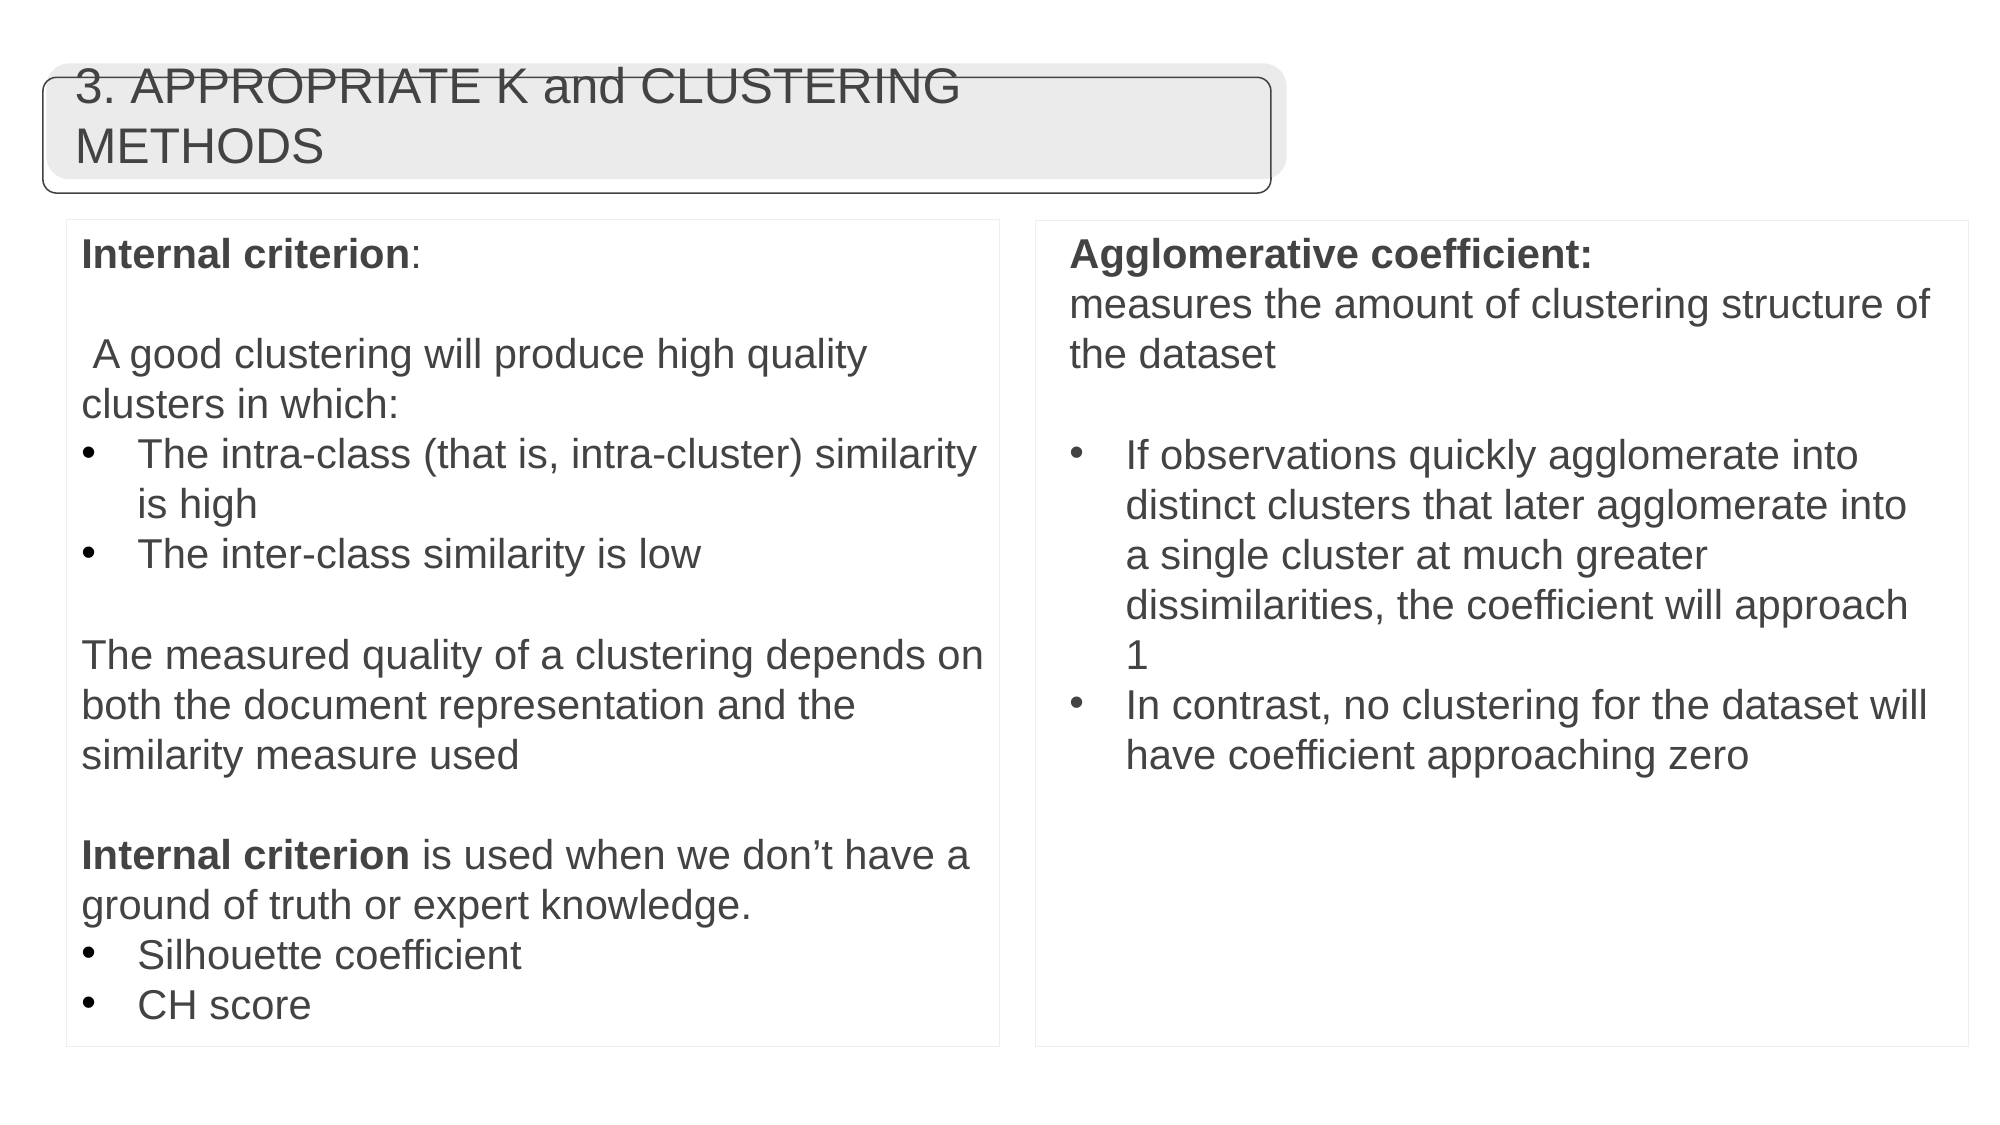

# 3. APPROPRIATE K and CLUSTERING METHODS
Internal criterion:

 A good clustering will produce high quality clusters in which:
The intra-class (that is, intra-cluster) similarity is high
The inter-class similarity is low

The measured quality of a clustering depends on both the document representation and the similarity measure used

Internal criterion is used when we don’t have a ground of truth or expert knowledge.
Silhouette coefficient
CH score
Agglomerative coefficient:
measures the amount of clustering structure of the dataset

If observations quickly agglomerate into distinct clusters that later agglomerate into a single cluster at much greater dissimilarities, the coefficient will approach 1
In contrast, no clustering for the dataset will have coefficient approaching zero